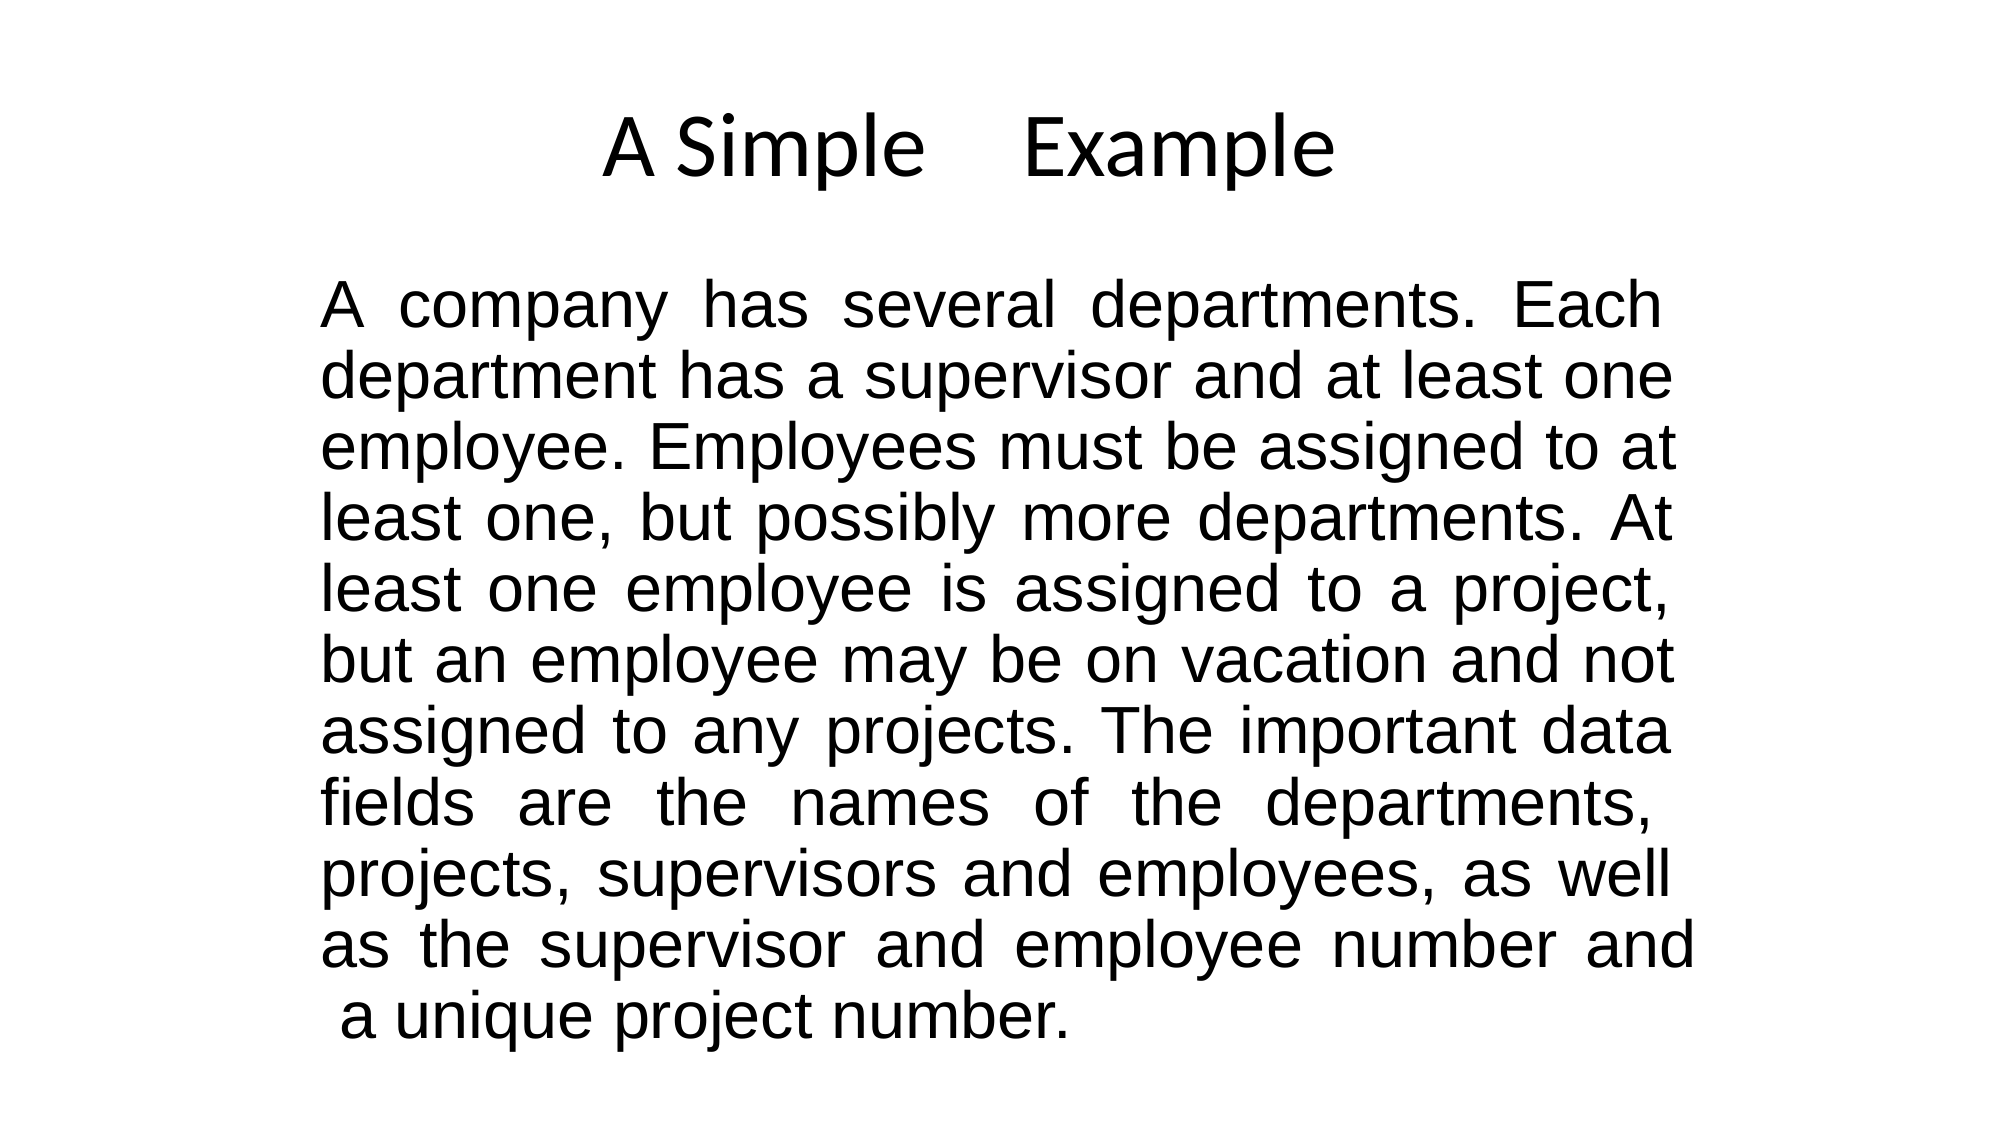

# A Simple	Example
A company has several departments. Each  department has a supervisor and at least one  employee. Employees must be assigned to at  least one, but possibly more departments. At  least one employee is assigned to a project,  but an employee may be on vacation and not  assigned to any projects. The important data  fields are the names of the departments,  projects, supervisors and employees, as well  as the supervisor and employee number and  a unique project number.